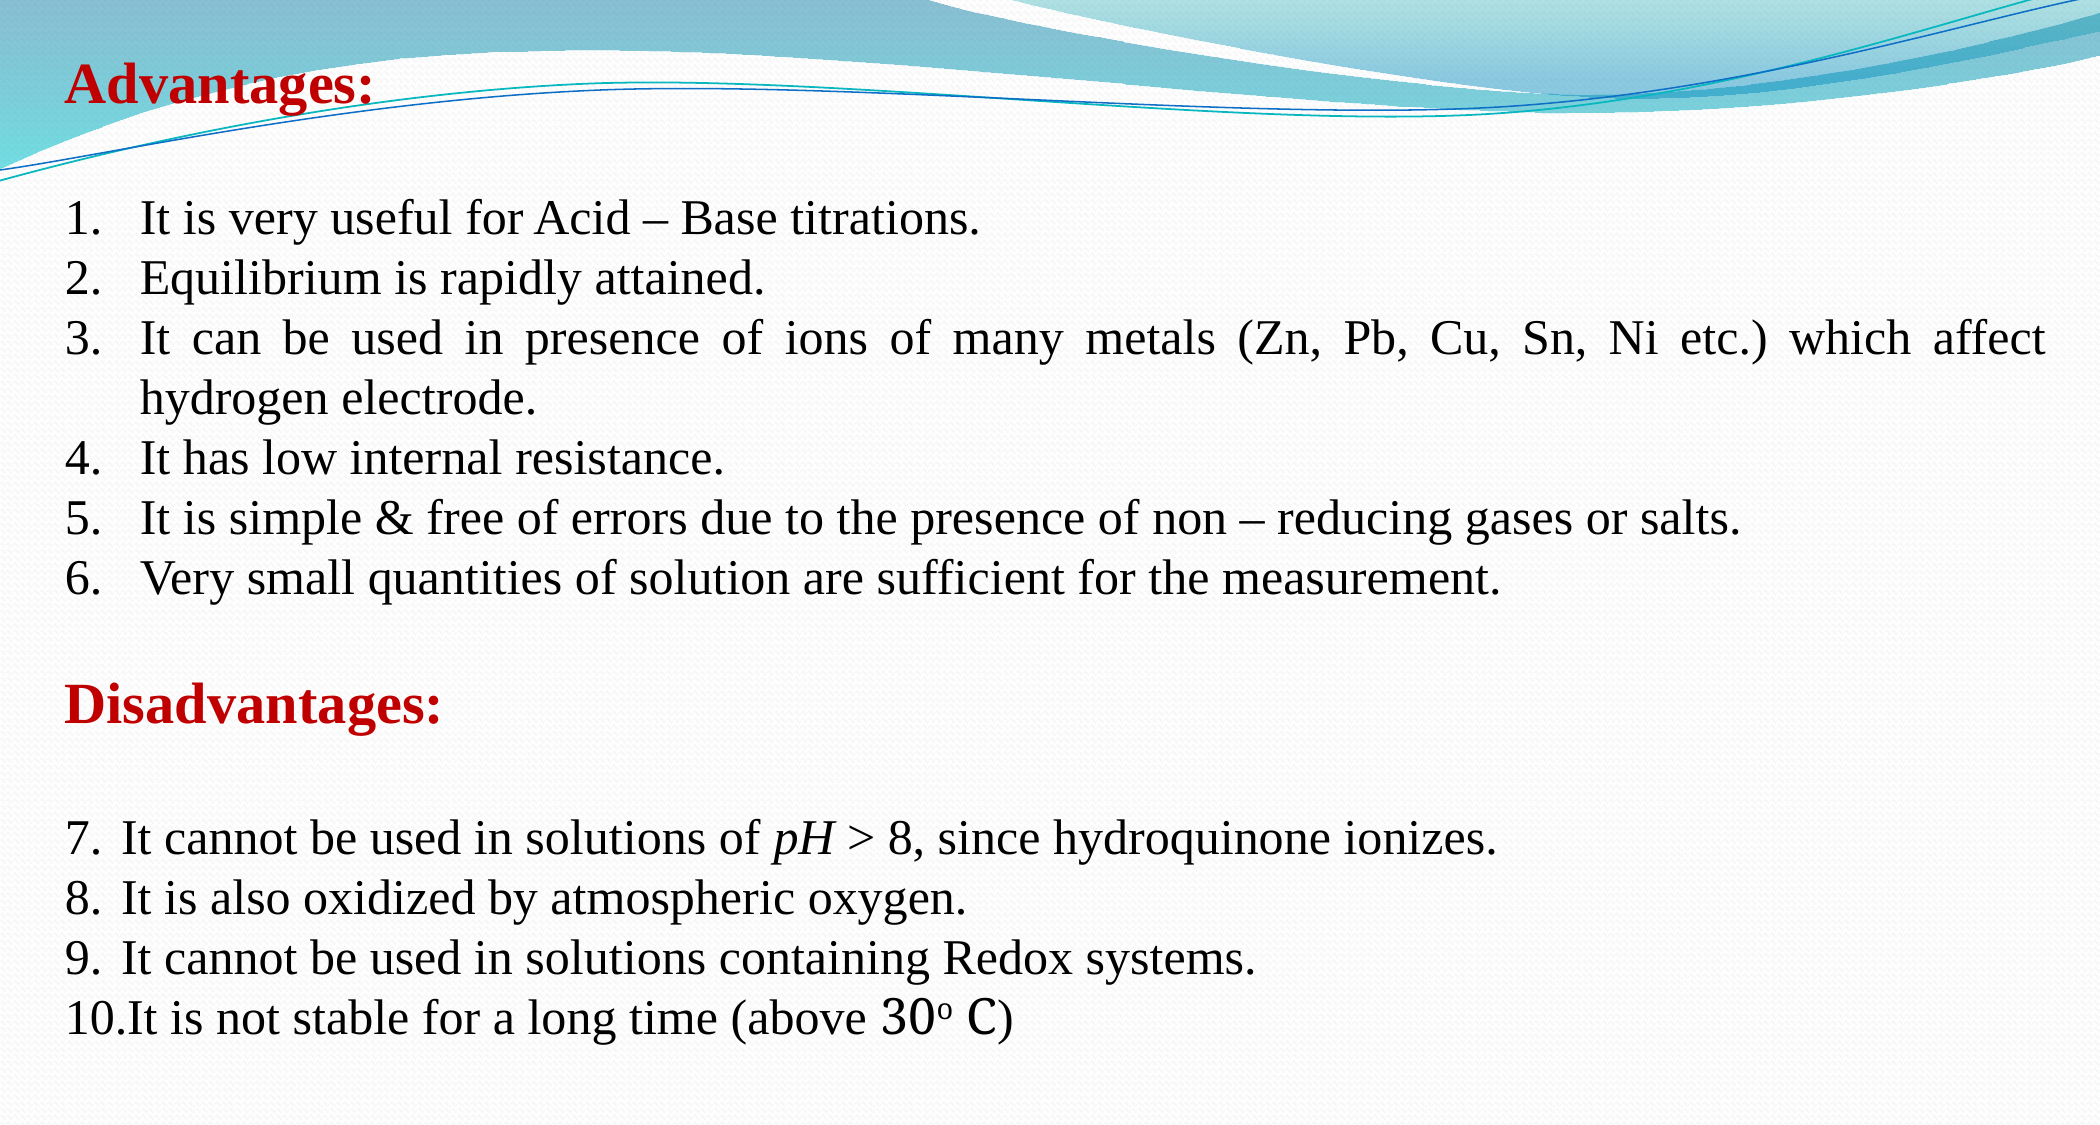

Advantages:

It is very useful for Acid – Base titrations.
Equilibrium is rapidly attained.
It can be used in presence of ions of many metals (Zn, Pb, Cu, Sn, Ni etc.) which affect hydrogen electrode.
It has low internal resistance.
It is simple & free of errors due to the presence of non – reducing gases or salts.
Very small quantities of solution are sufficient for the measurement.

Disadvantages:

It cannot be used in solutions of pH > 8, since hydroquinone ionizes.
It is also oxidized by atmospheric oxygen.
It cannot be used in solutions containing Redox systems.
It is not stable for a long time (above 30o C)